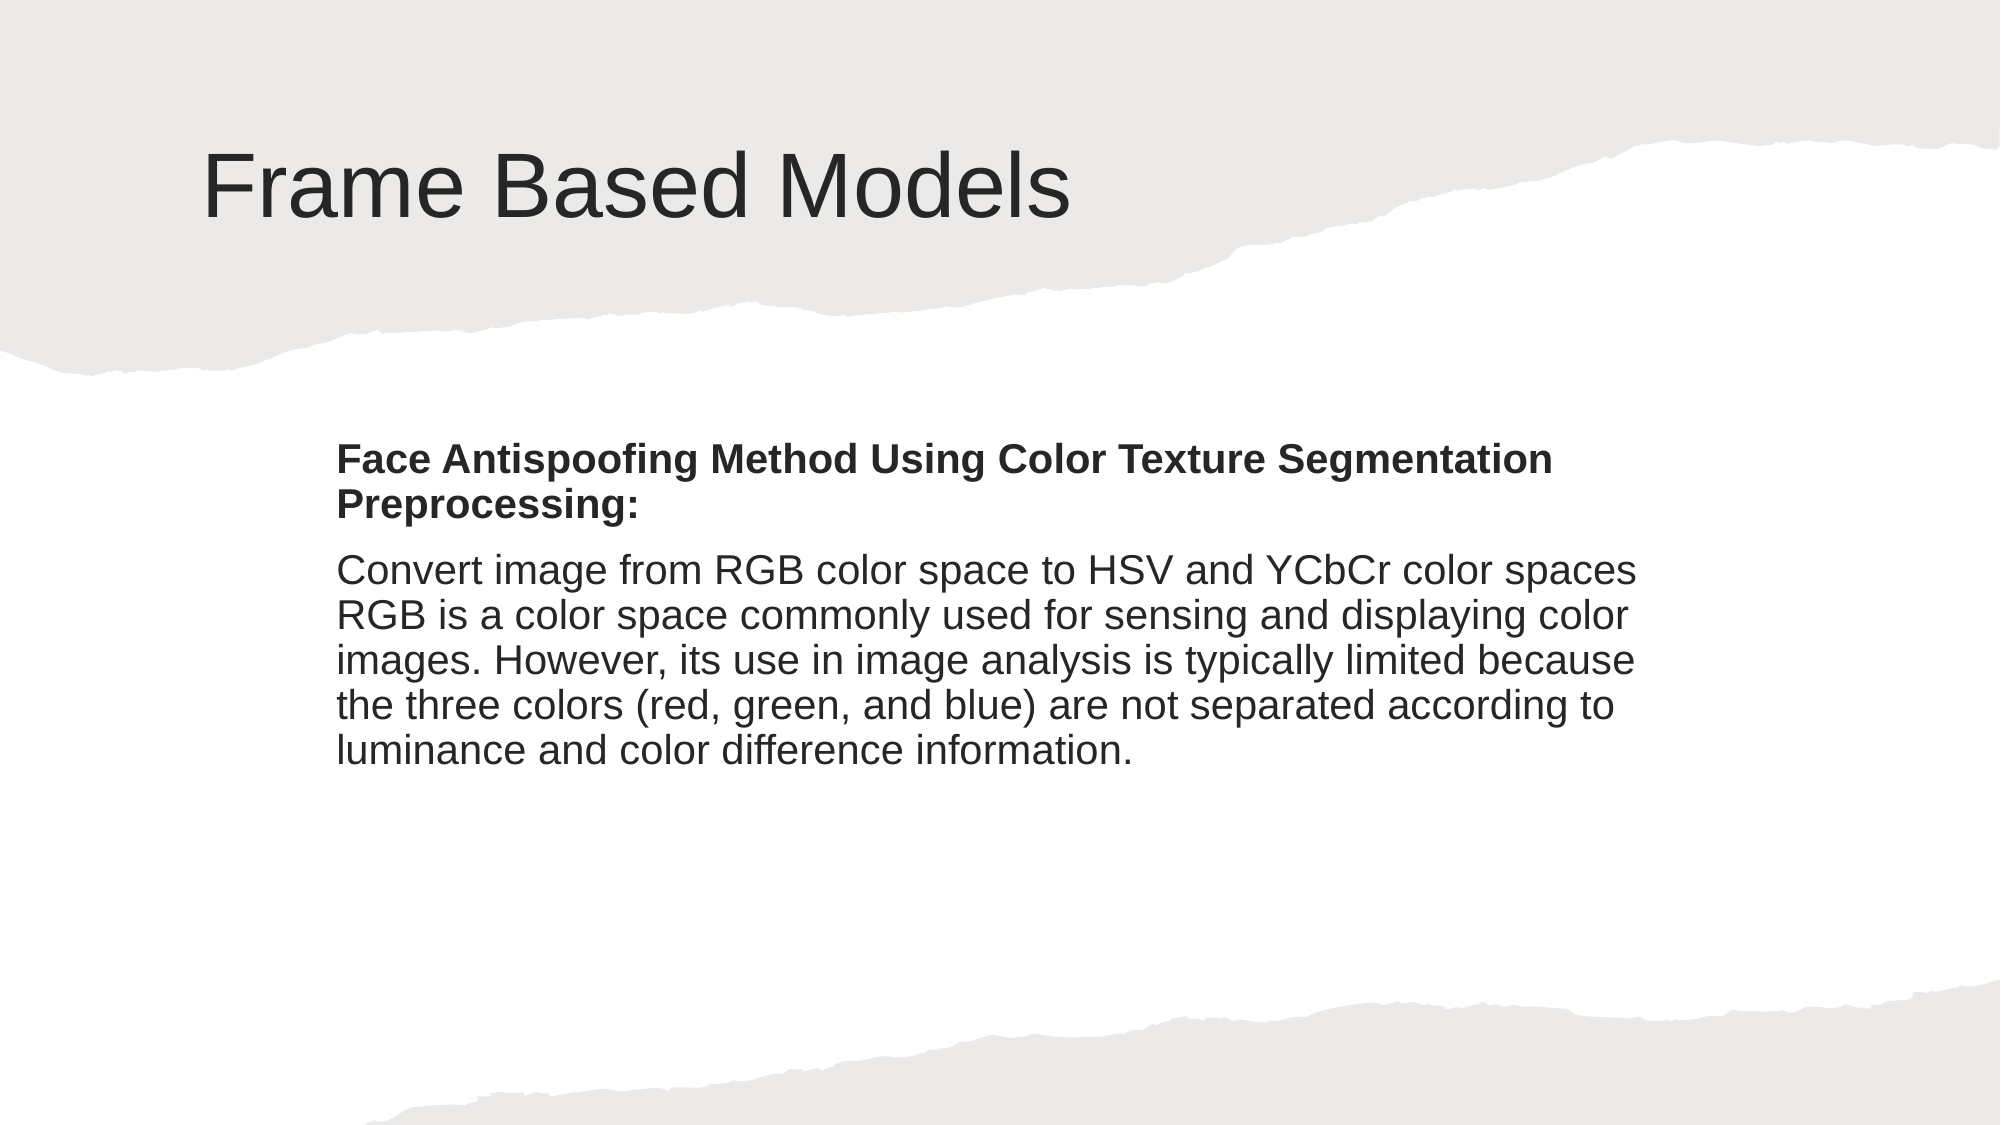

# Frame Based Models
Face Antispoofing Method Using Color Texture Segmentation Preprocessing:
Convert image from RGB color space to HSV and YCbCr color spaces RGB is a color space commonly used for sensing and displaying color images. However, its use in image analysis is typically limited because the three colors (red, green, and blue) are not separated according to luminance and color difference information.